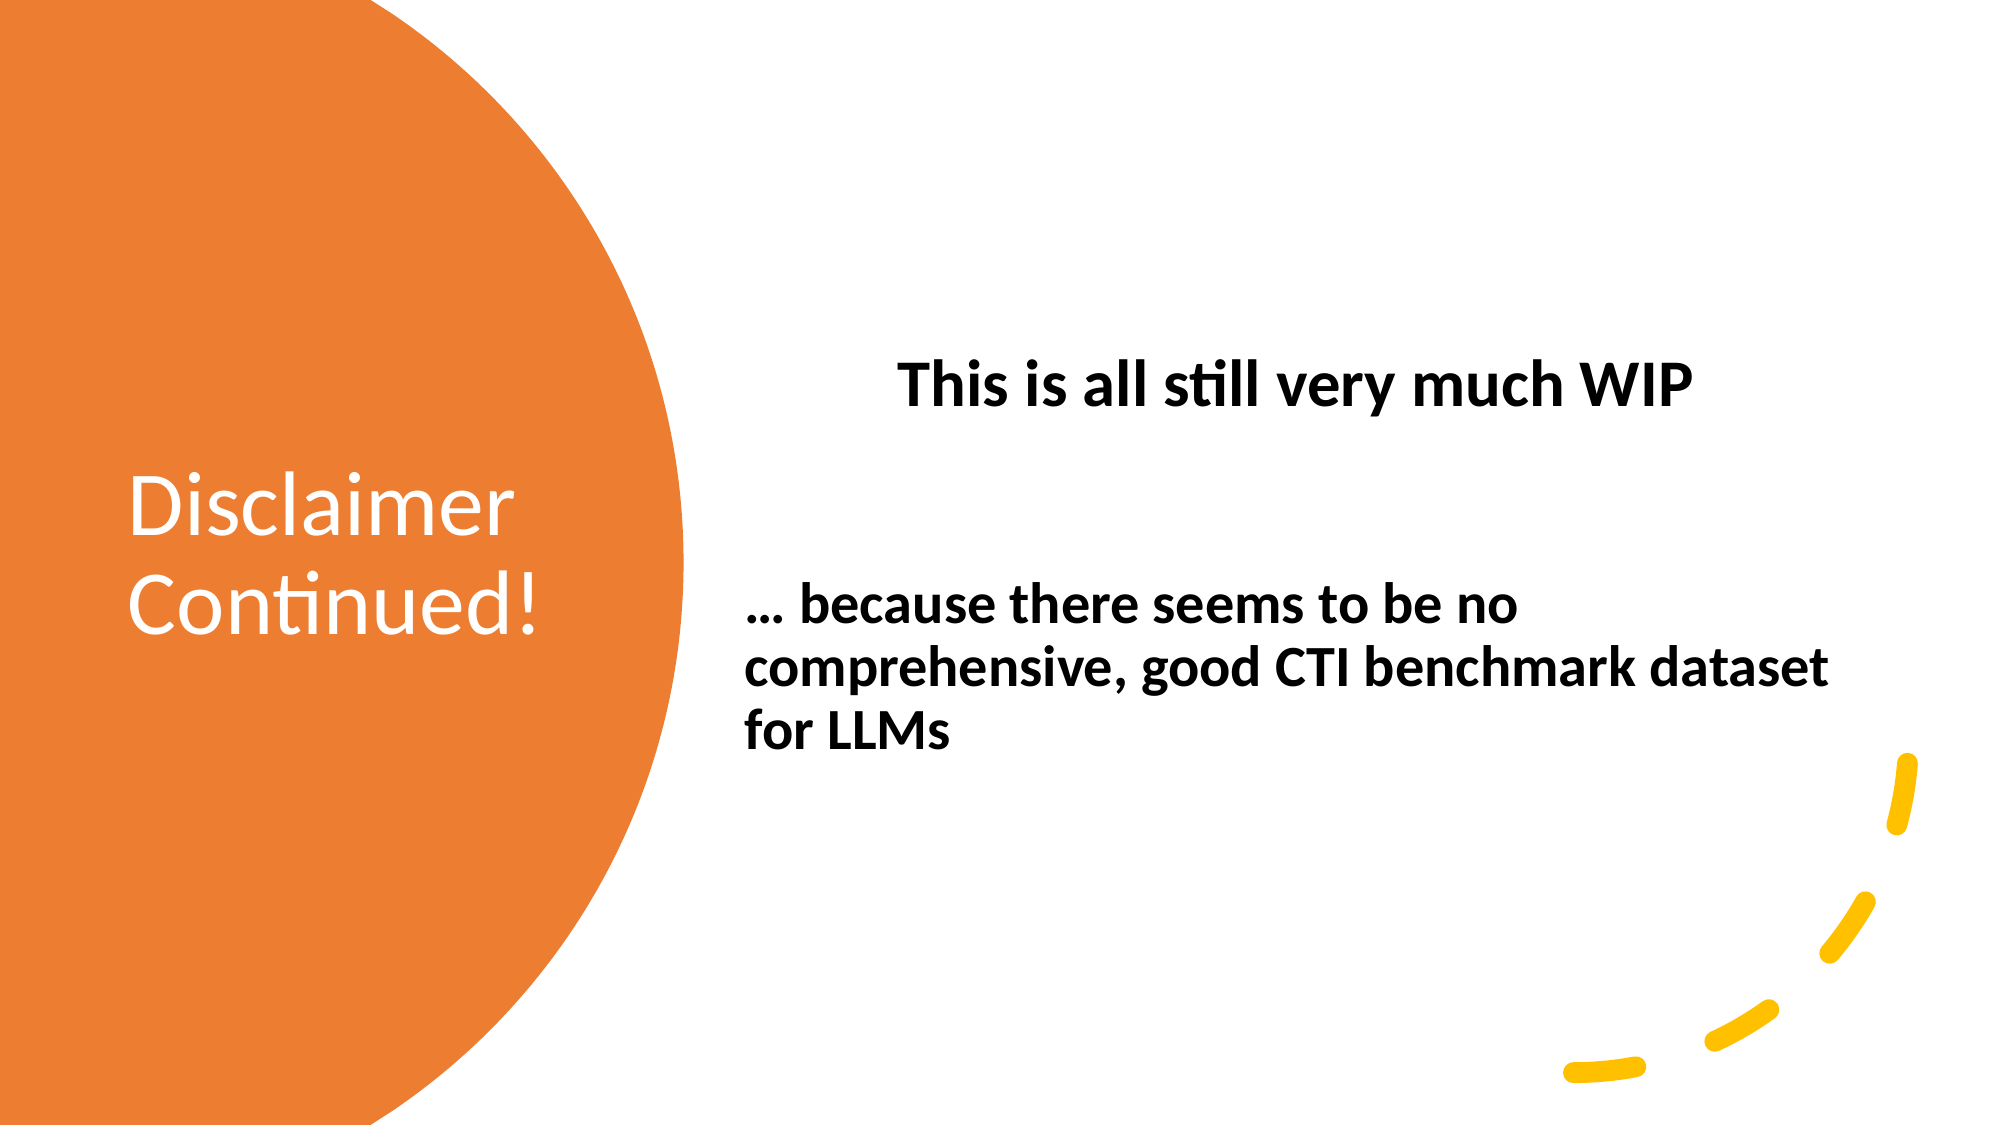

This is all still very much WIP

… because there seems to be no comprehensive, good CTI benchmark dataset for LLMs
# Disclaimer Continued!